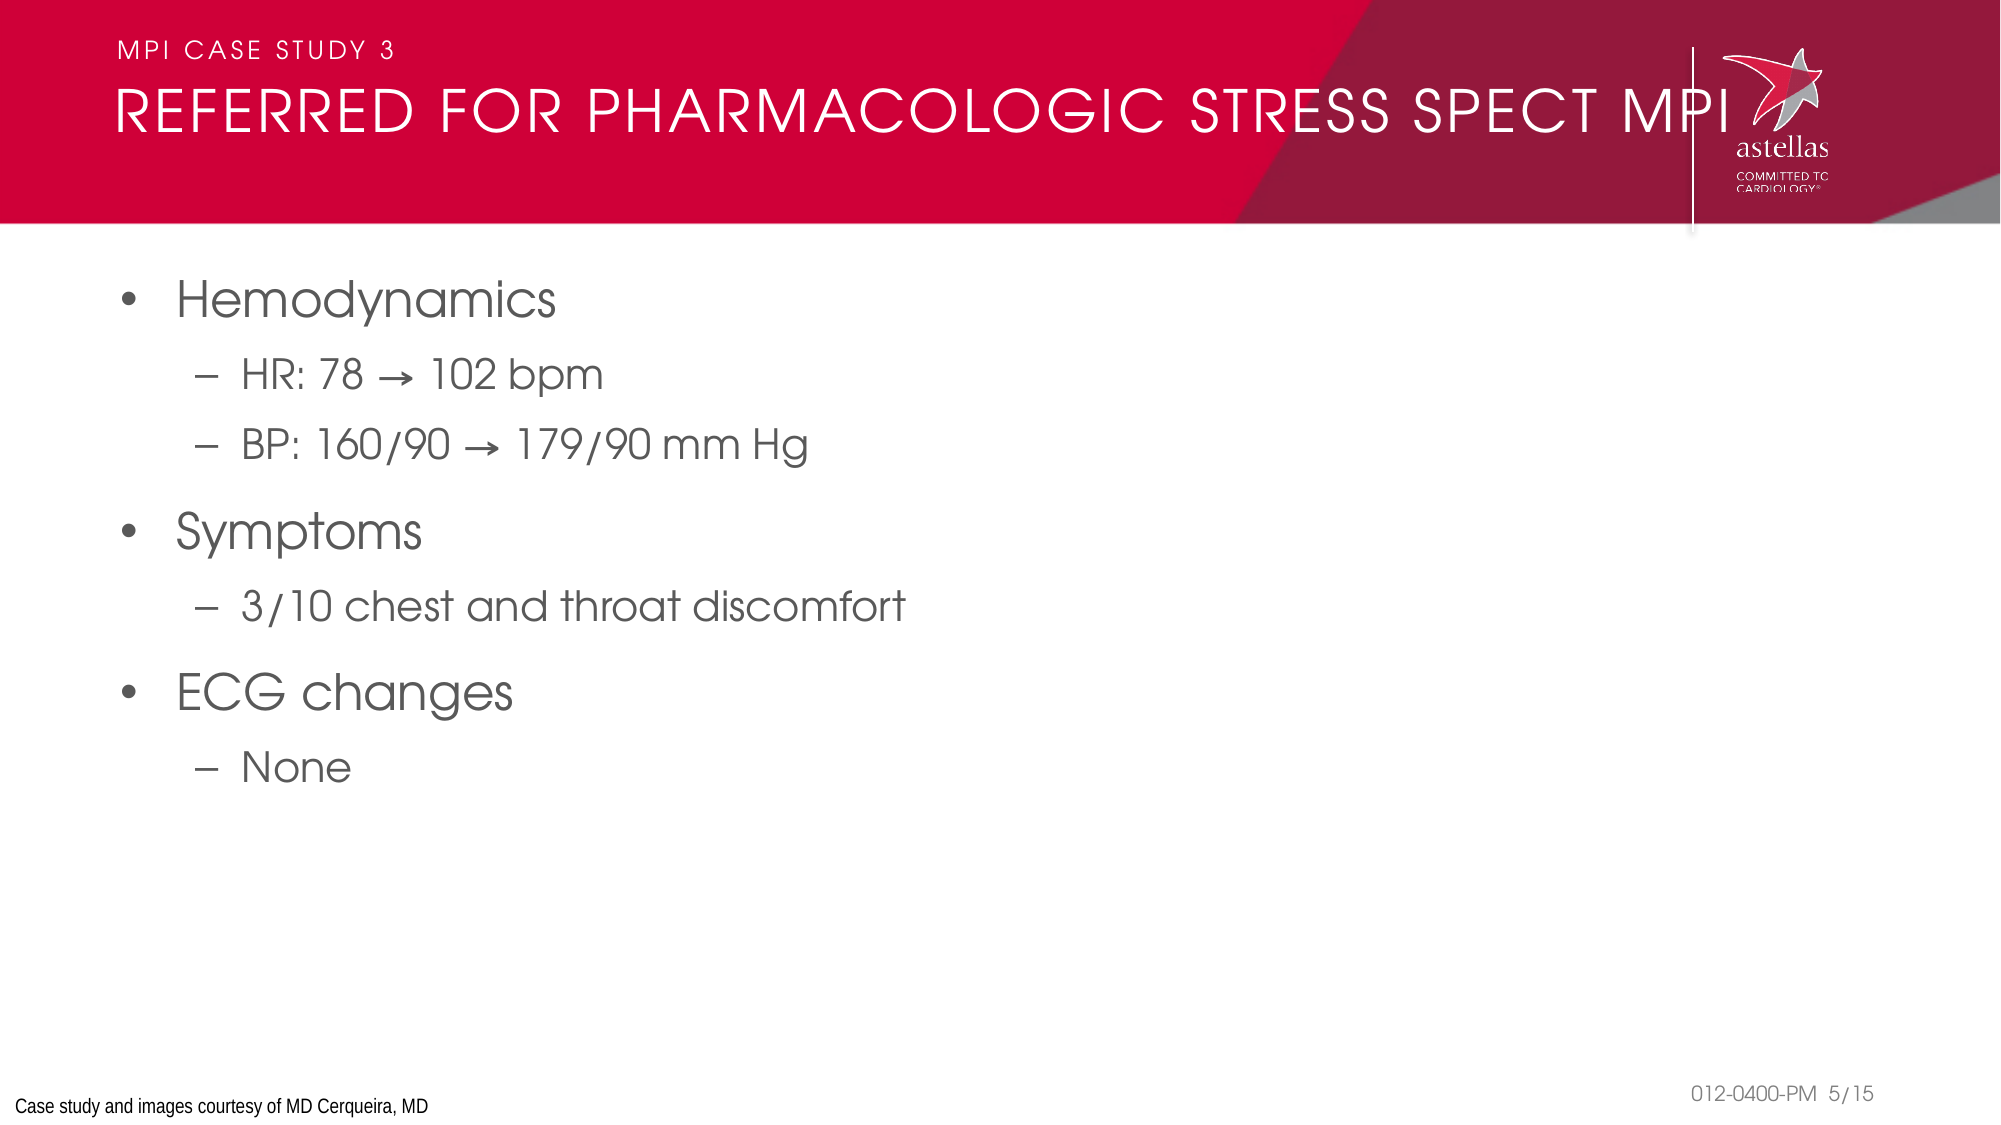

MPI case study 3
# Referred for pharmacologic stress Spect mpi
Hemodynamics
HR: 78 → 102 bpm
BP: 160/90 → 179/90 mm Hg
Symptoms
3/10 chest and throat discomfort
ECG changes
None
Case study and images courtesy of MD Cerqueira, MD